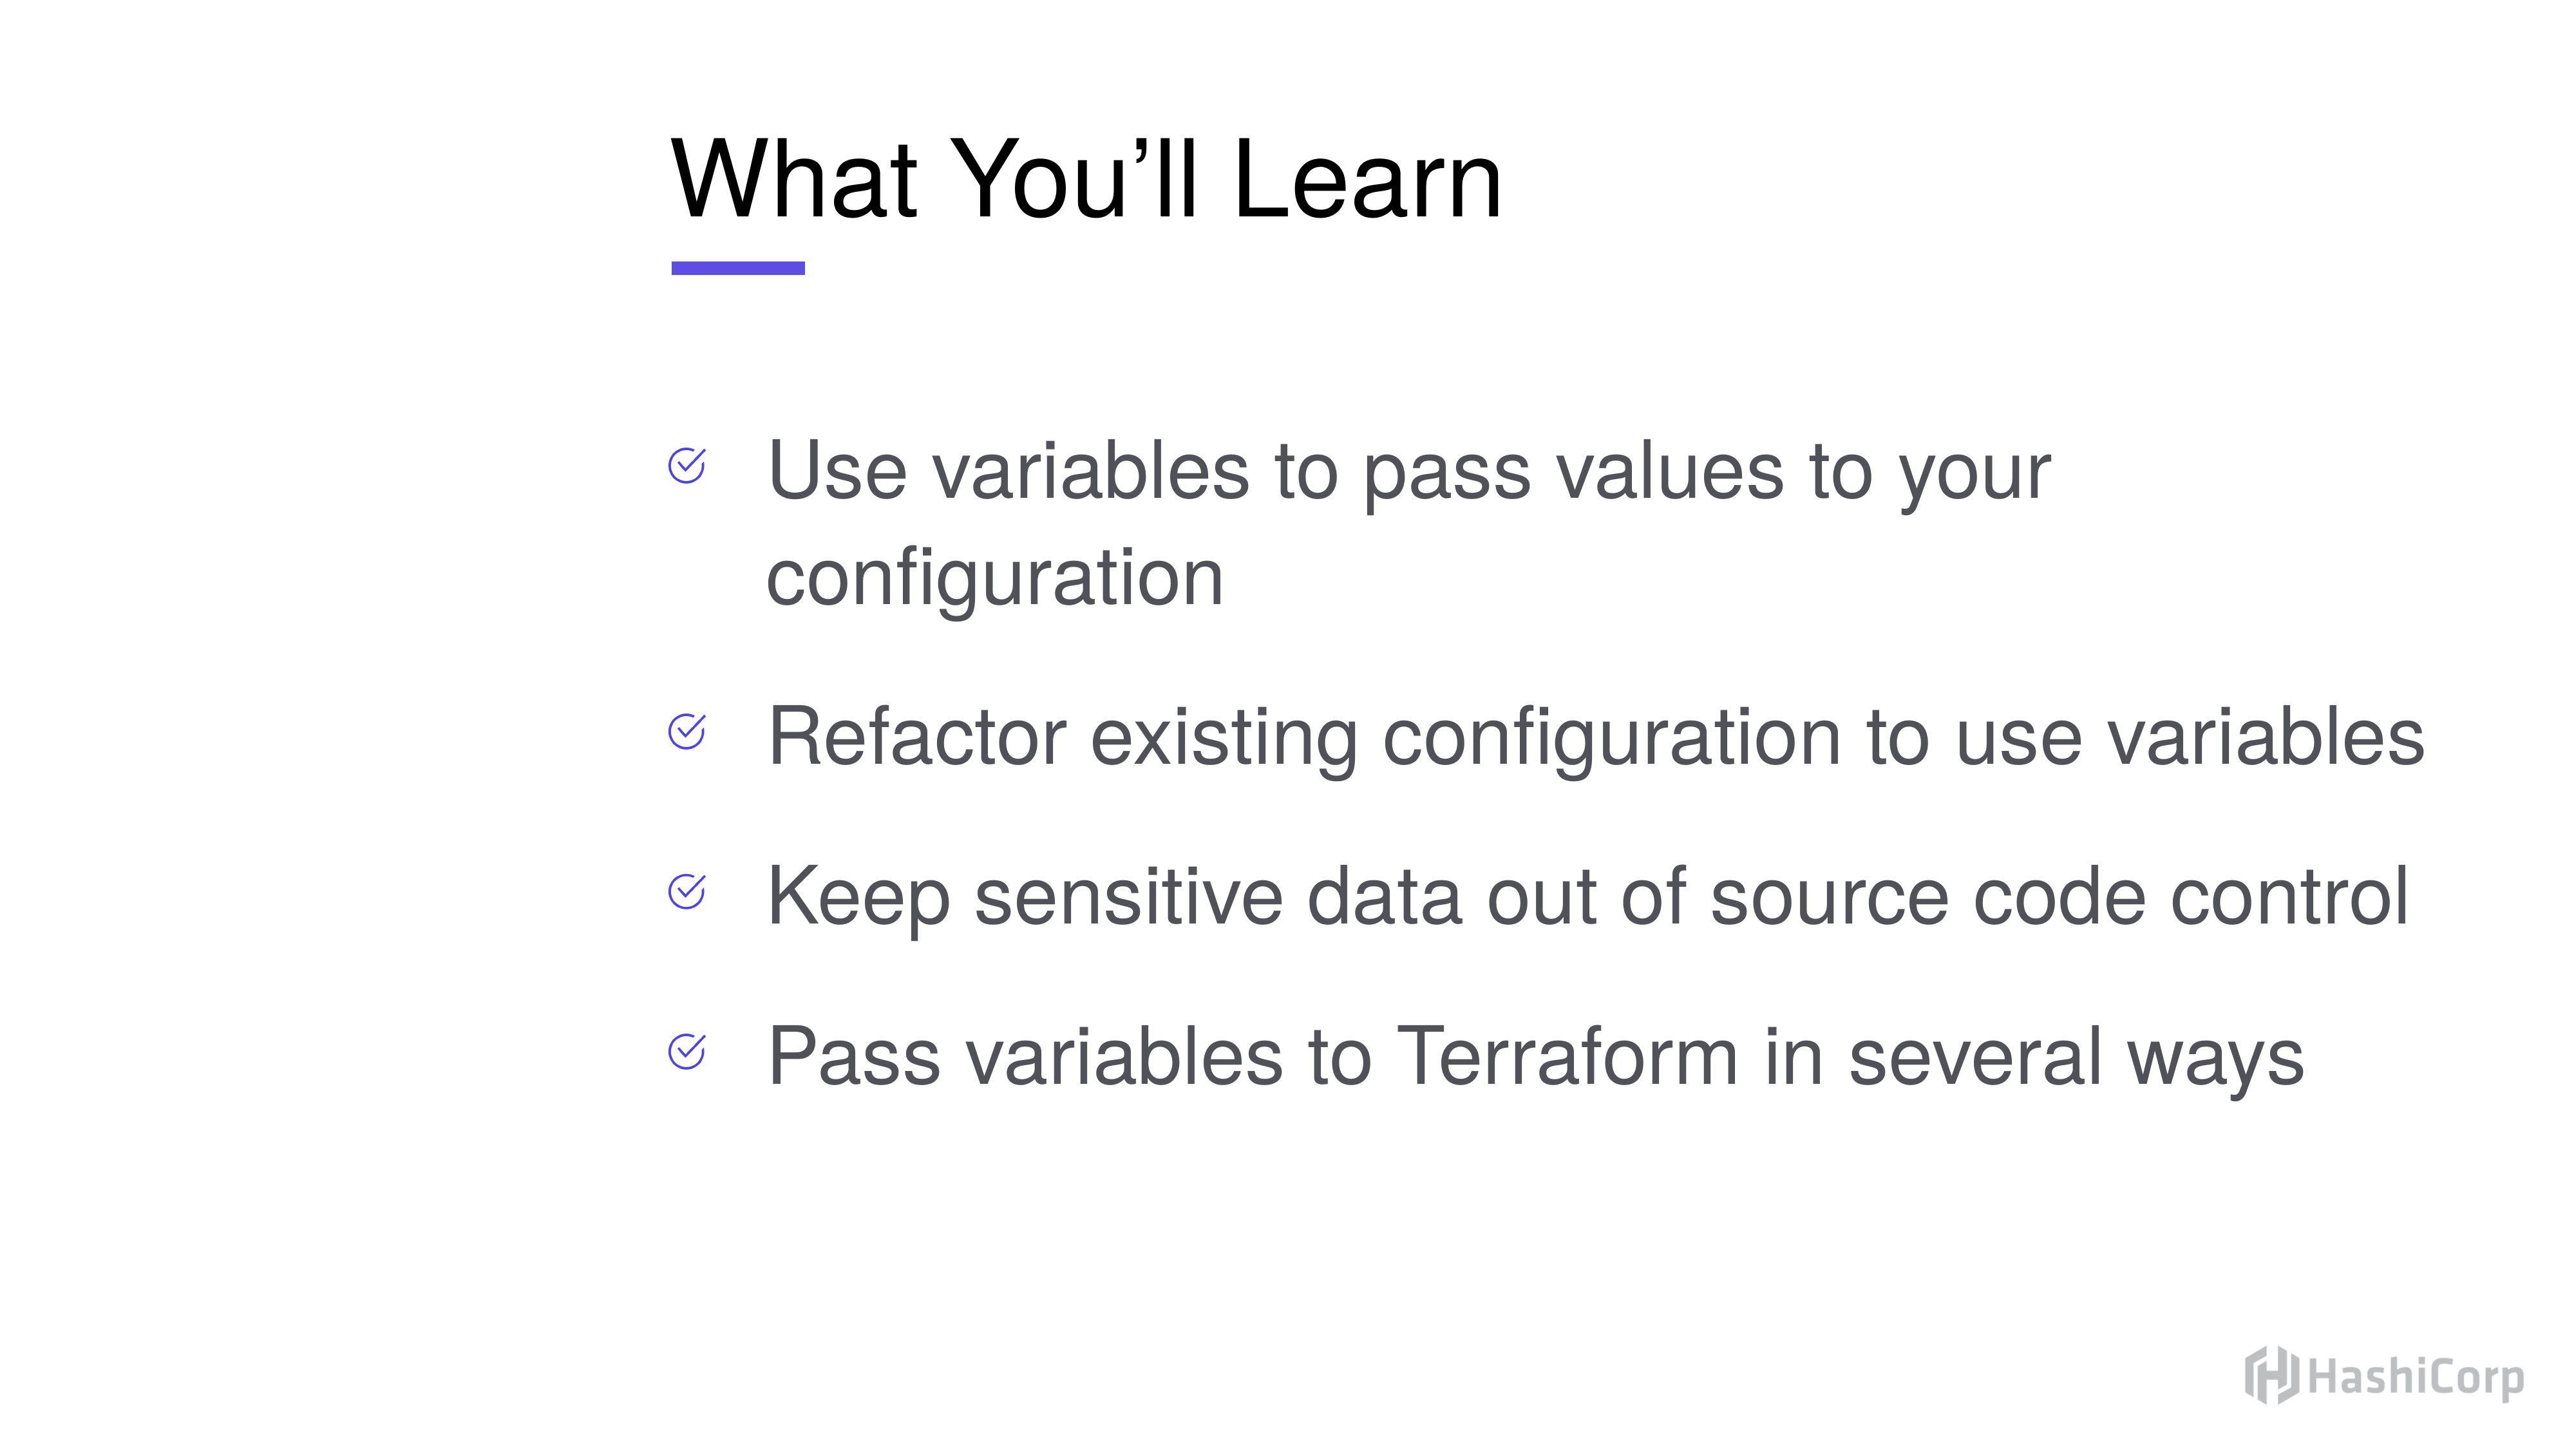

# What You’ll Learn

Use variables to pass values to your configuration
Refactor existing configuration to use variables
Keep sensitive data out of source code control
Pass variables to Terraform in several ways

94